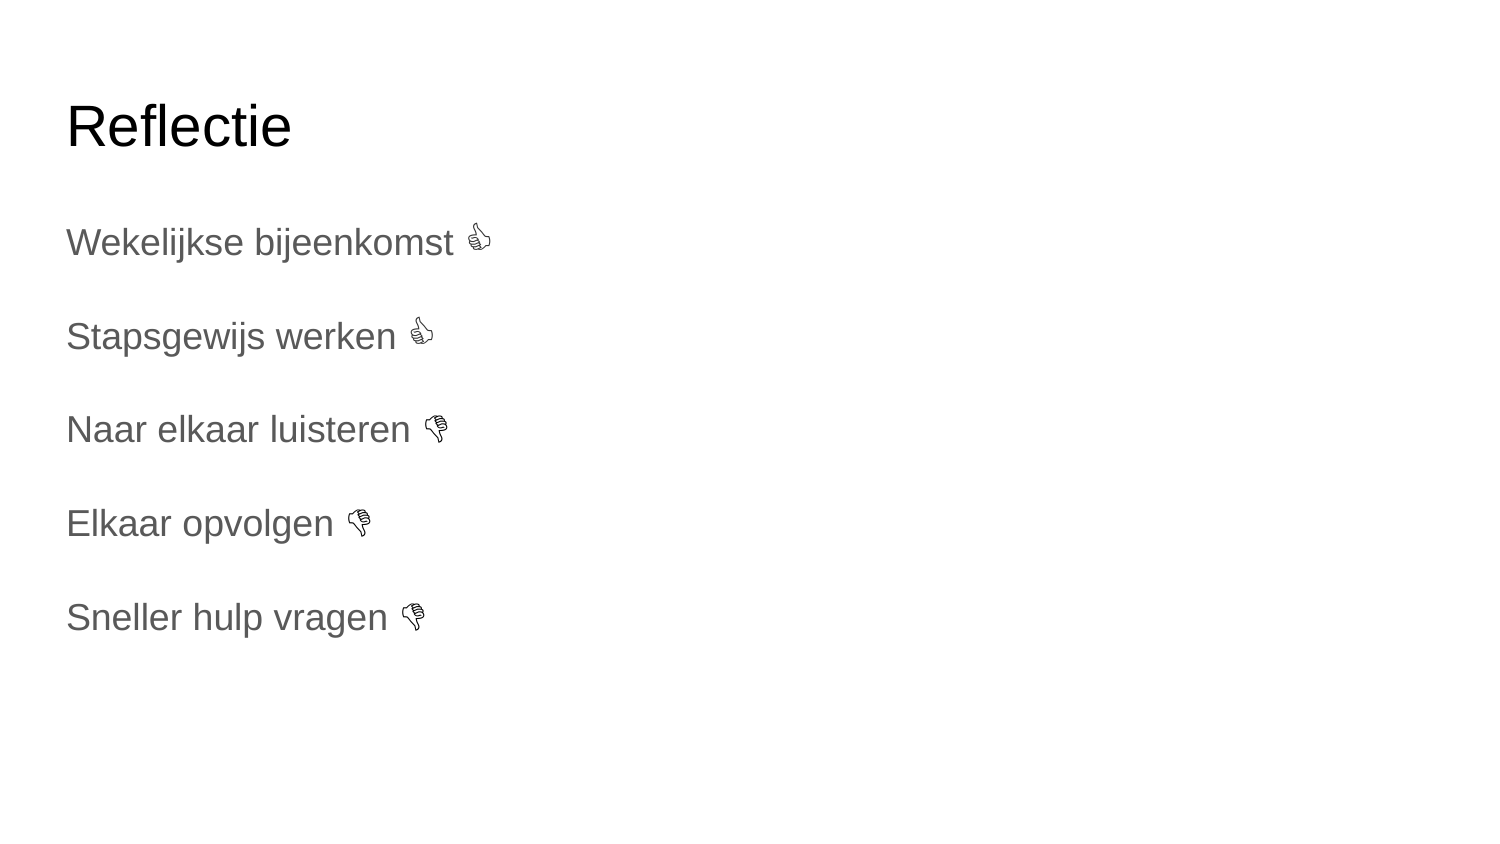

# Reflectie
Wekelijkse bijeenkomst 👍
Stapsgewijs werken 👍
Naar elkaar luisteren 👎
Elkaar opvolgen 👎
Sneller hulp vragen 👎